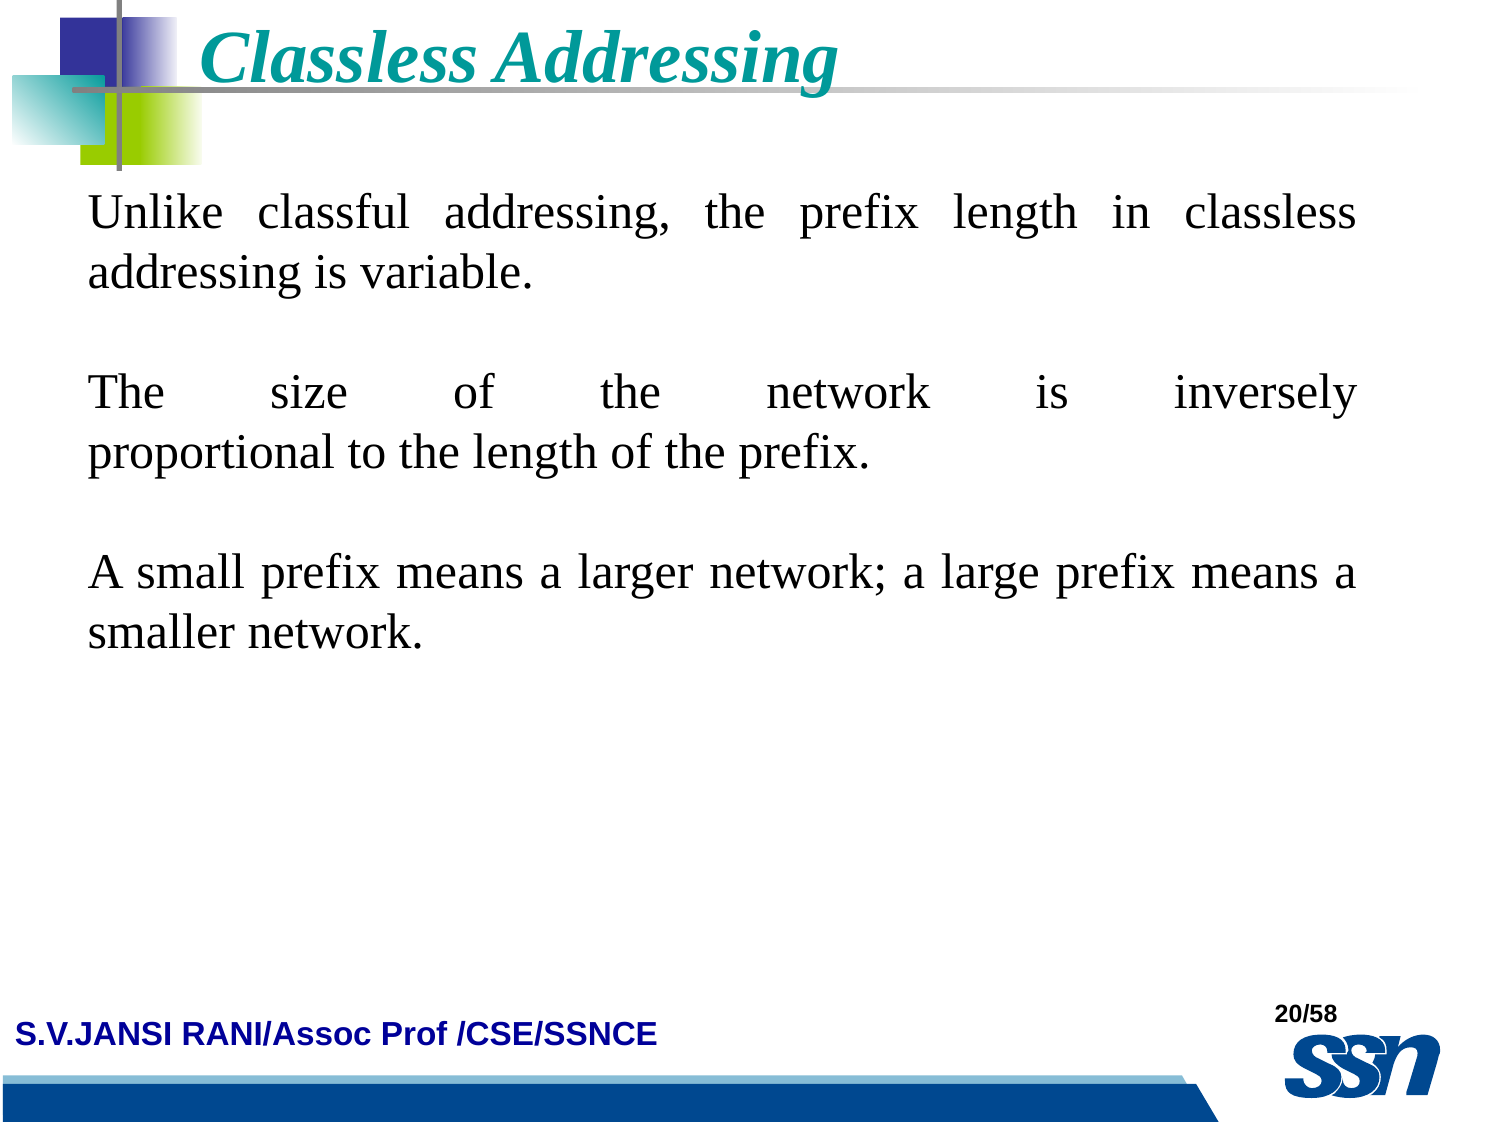

Classless Addressing

Unlike classful addressing, the prefix length in classless addressing is variable.

The size of the network is inversely
proportional to the length of the prefix.

A small prefix means a larger network; a large prefix means a smaller network.